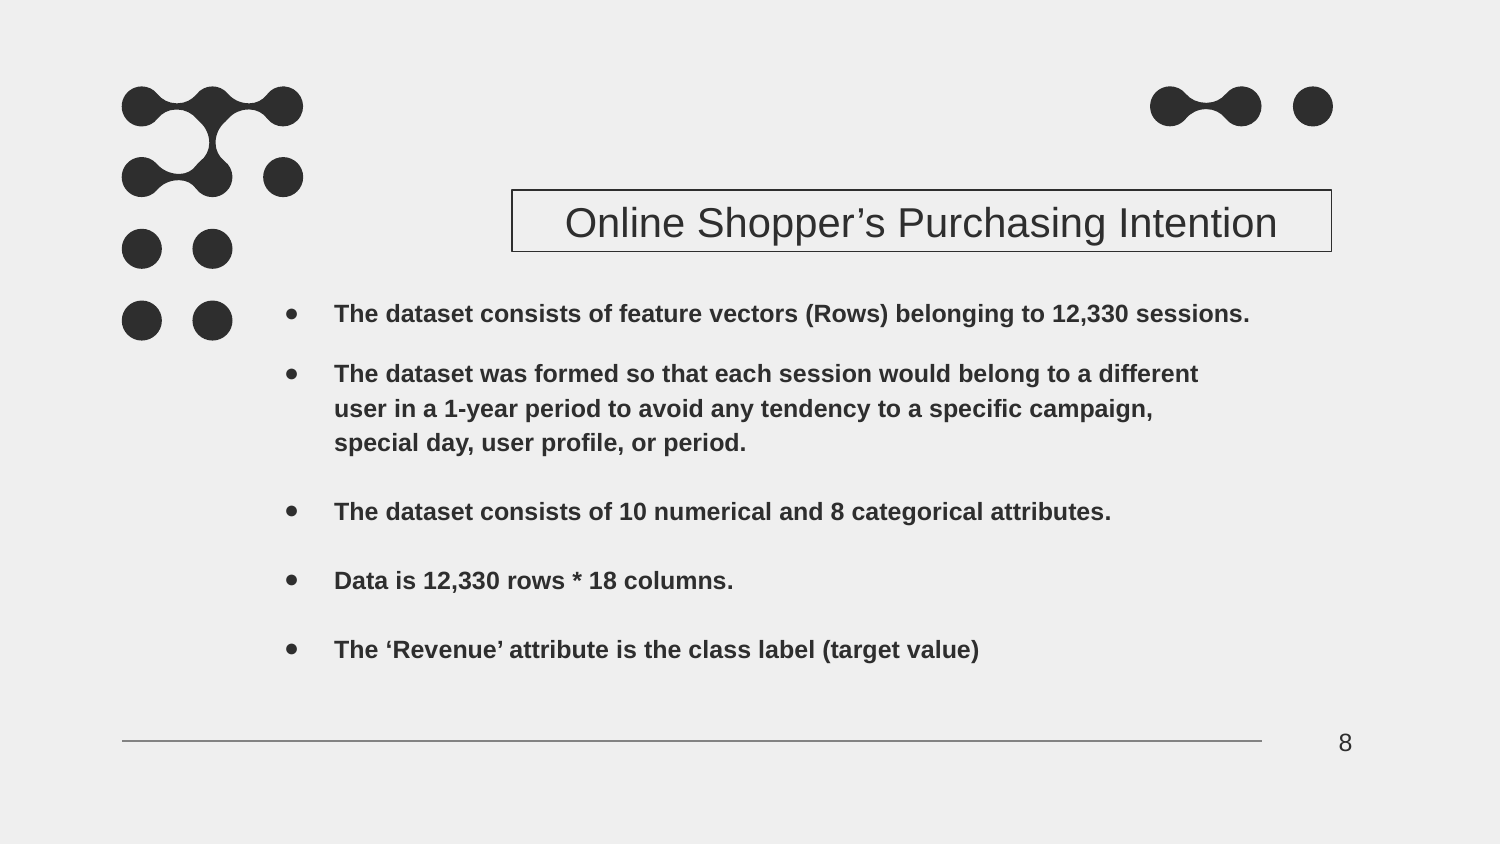

# Online Shopper’s Purchasing Intention

The dataset consists of feature vectors (Rows) belonging to 12,330 sessions.

The dataset was formed so that each session would belong to a different
user in a 1-year period to avoid any tendency to a specific campaign,
special day, user profile, or period.

The dataset consists of 10 numerical and 8 categorical attributes.

Data is 12,330 rows * 18 columns.

The ‘Revenue’ attribute is the class label (target value)

8